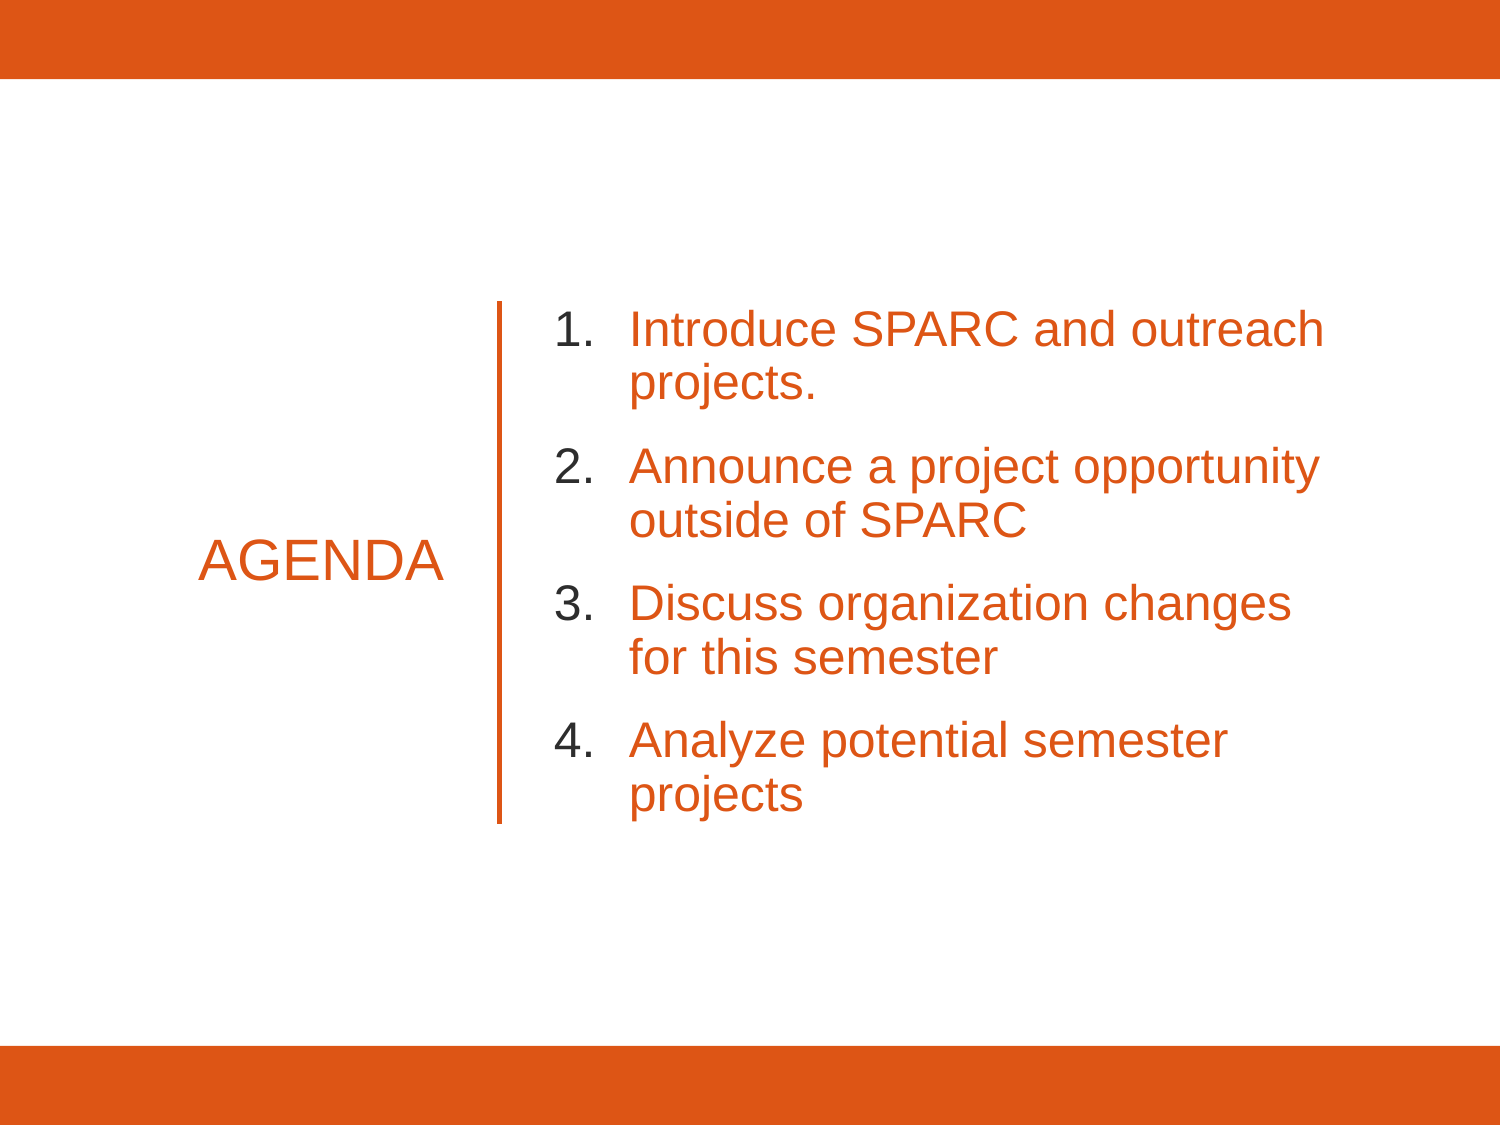

Introduce SPARC and outreach projects.
Announce a project opportunity outside of SPARC
Discuss organization changes for this semester
Analyze potential semester projects
# Agenda